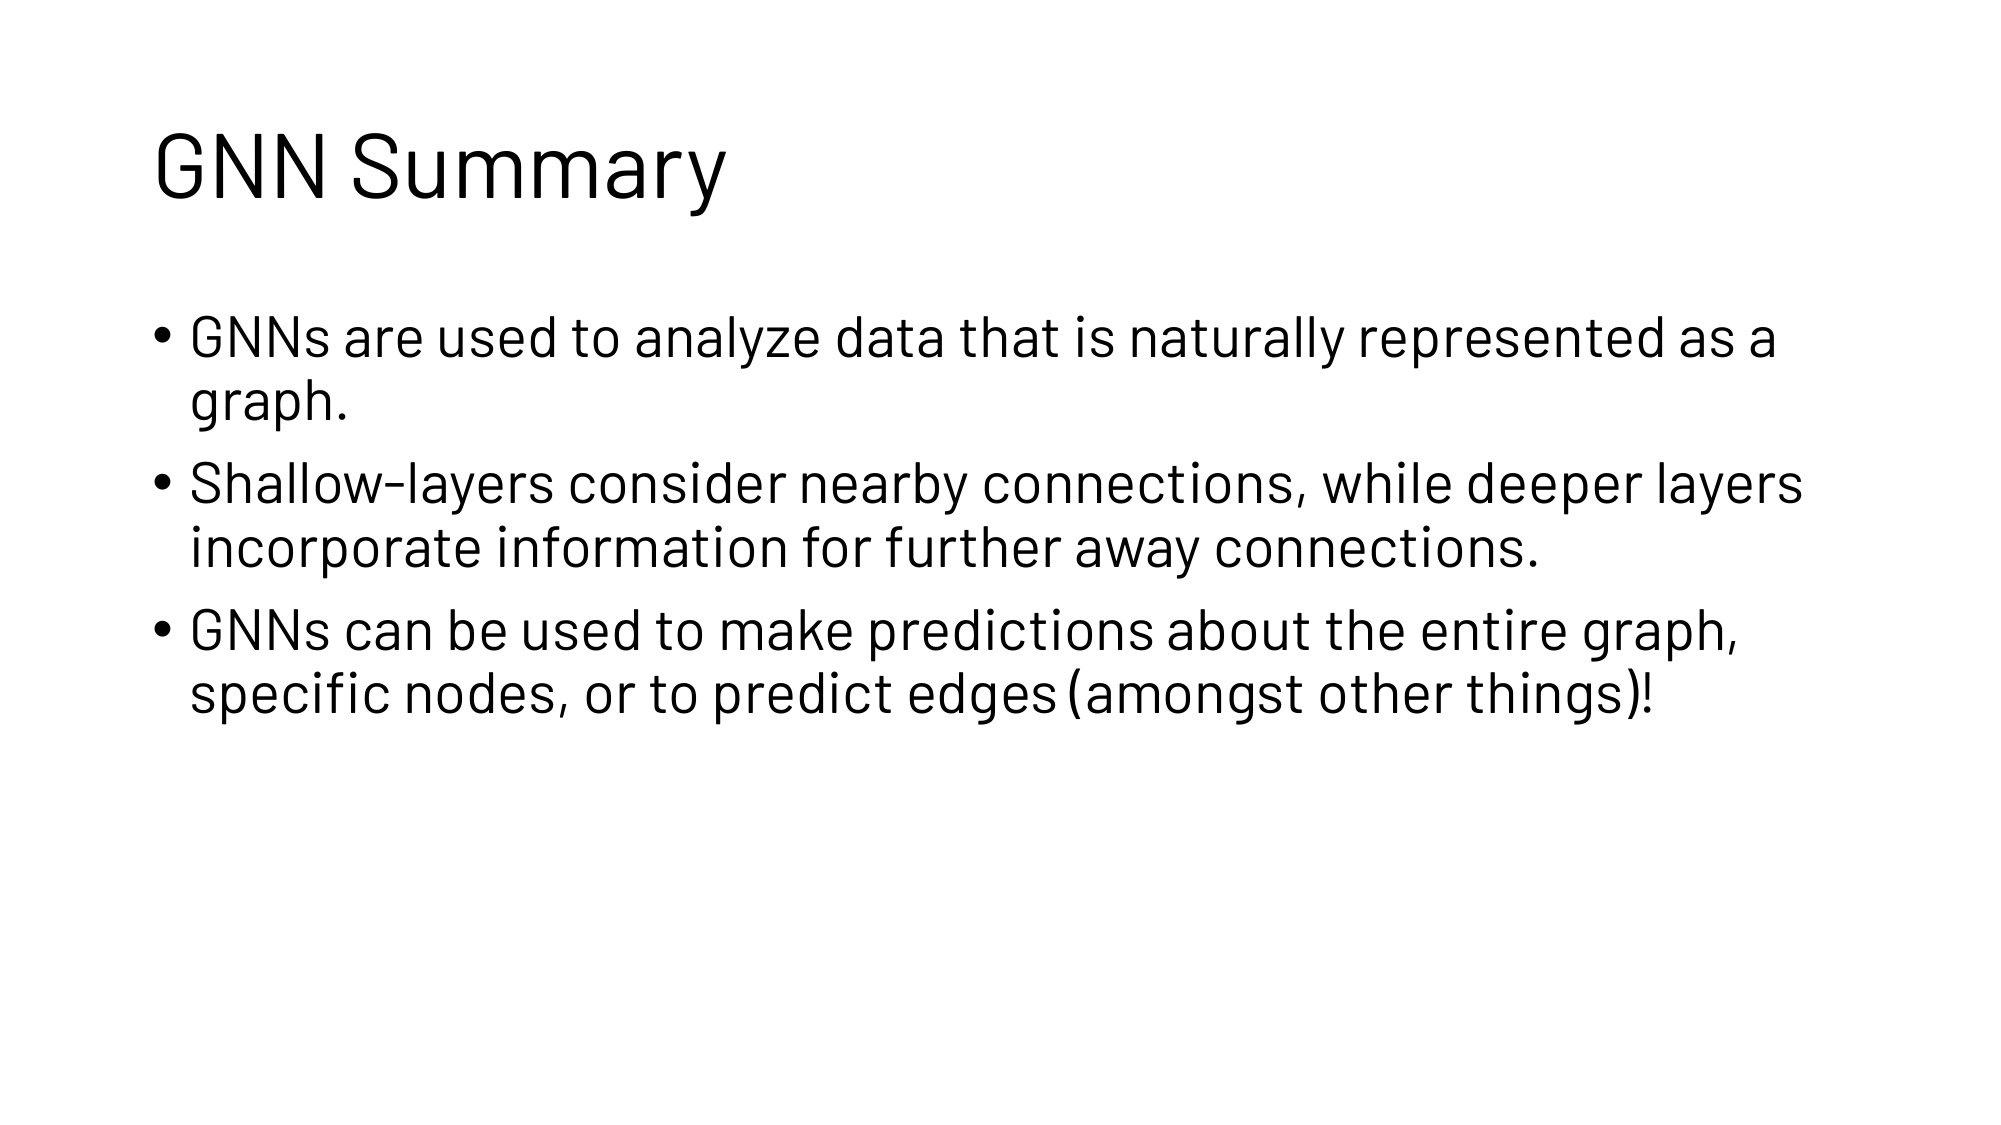

# GNN Summary
GNNs are used to analyze data that is naturally represented as a graph.
Shallow-layers consider nearby connections, while deeper layers incorporate information for further away connections.
GNNs can be used to make predictions about the entire graph, specific nodes, or to predict edges (amongst other things)!